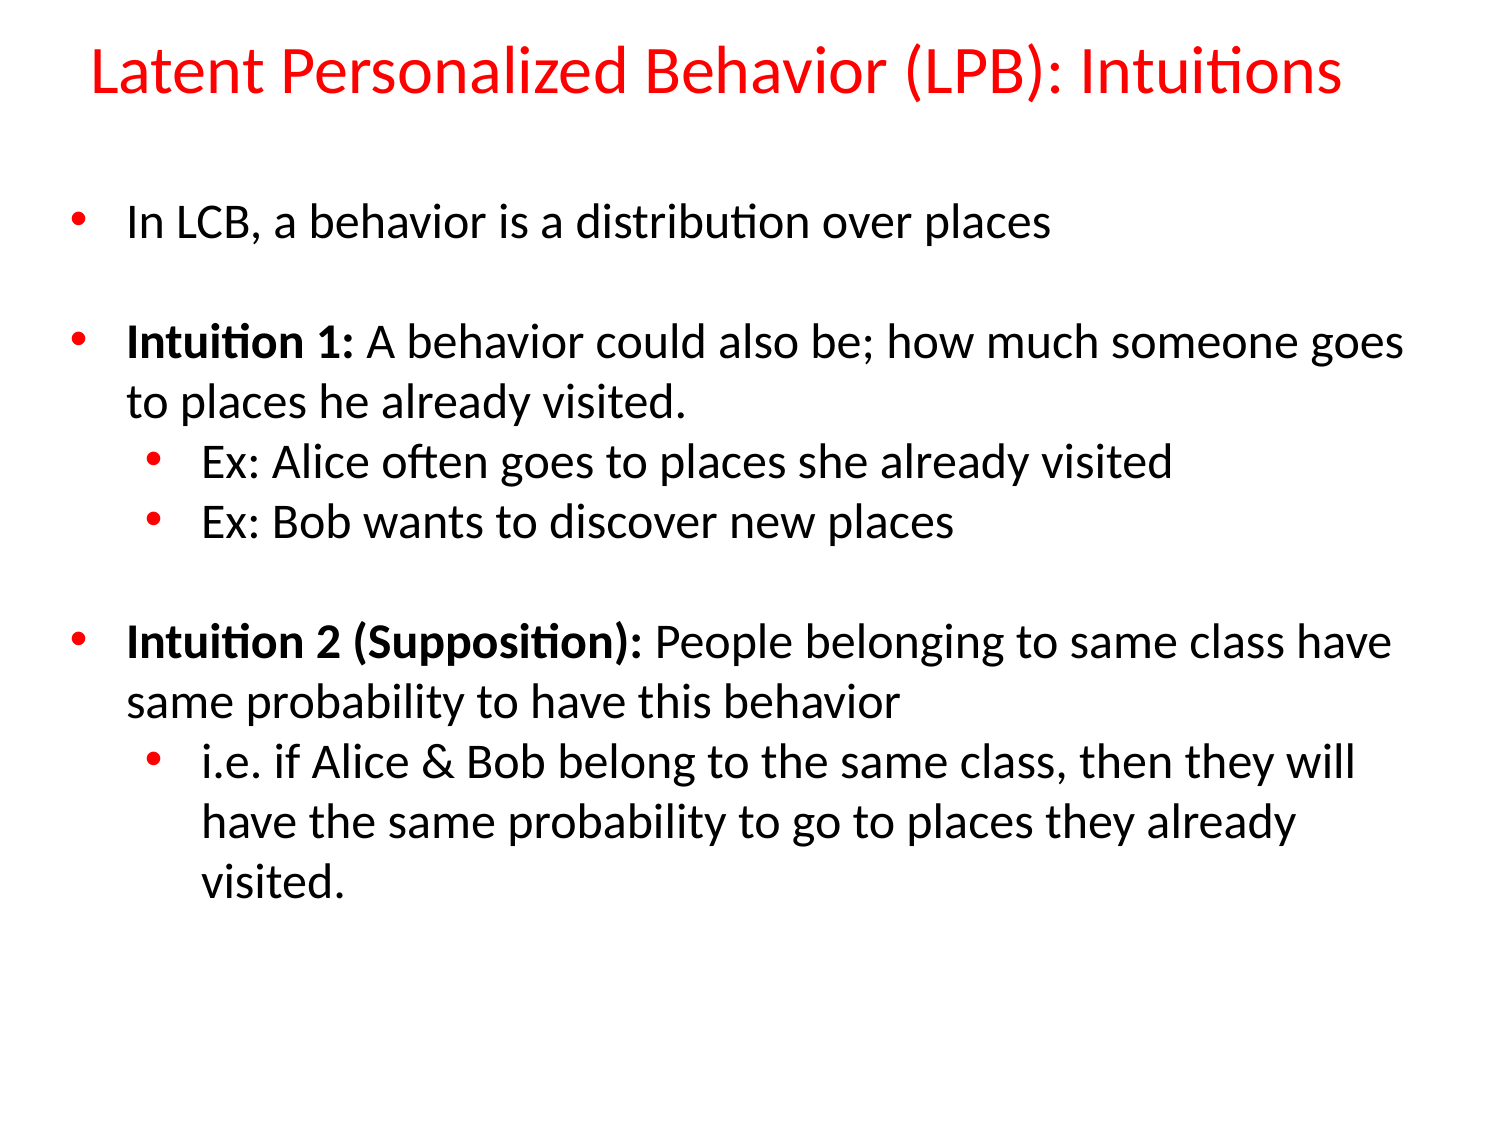

# Latent Personalized Behavior (LPB): Intuitions
In LCB, a behavior is a distribution over places

Intuition 1: A behavior could also be; how much someone goes to places he already visited.
Ex: Alice often goes to places she already visited
Ex: Bob wants to discover new places

Intuition 2 (Supposition): People belonging to same class have same probability to have this behavior
i.e. if Alice & Bob belong to the same class, then they will have the same probability to go to places they already visited.